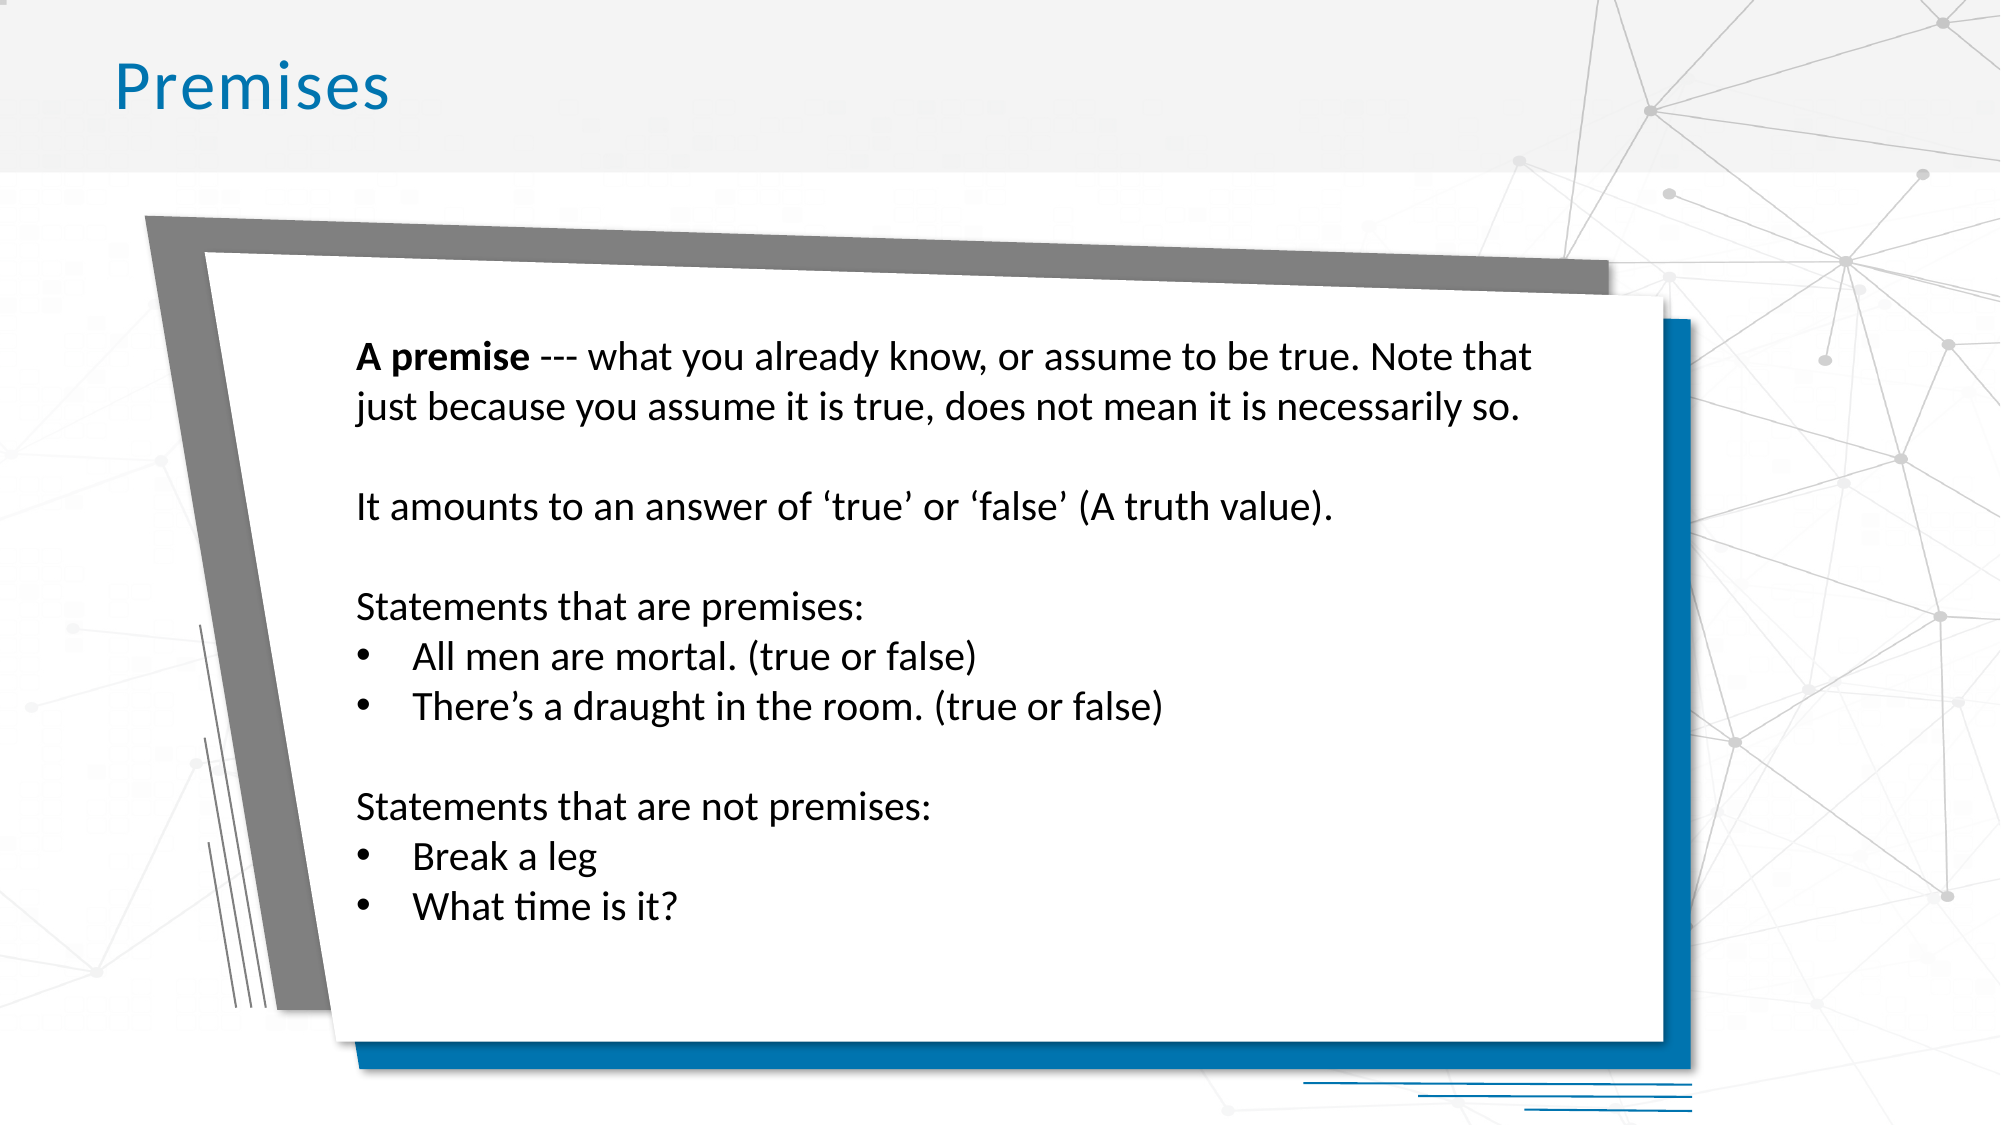

# Premises

A premise --- what you already know, or assume to be true. Note that just because you assume it is true, does not mean it is necessarily so.

It amounts to an answer of ‘true’ or ‘false’ (A truth value).

Statements that are premises:
All men are mortal. (true or false)
There’s a draught in the room. (true or false)

Statements that are not premises:
Break a leg
What time is it?